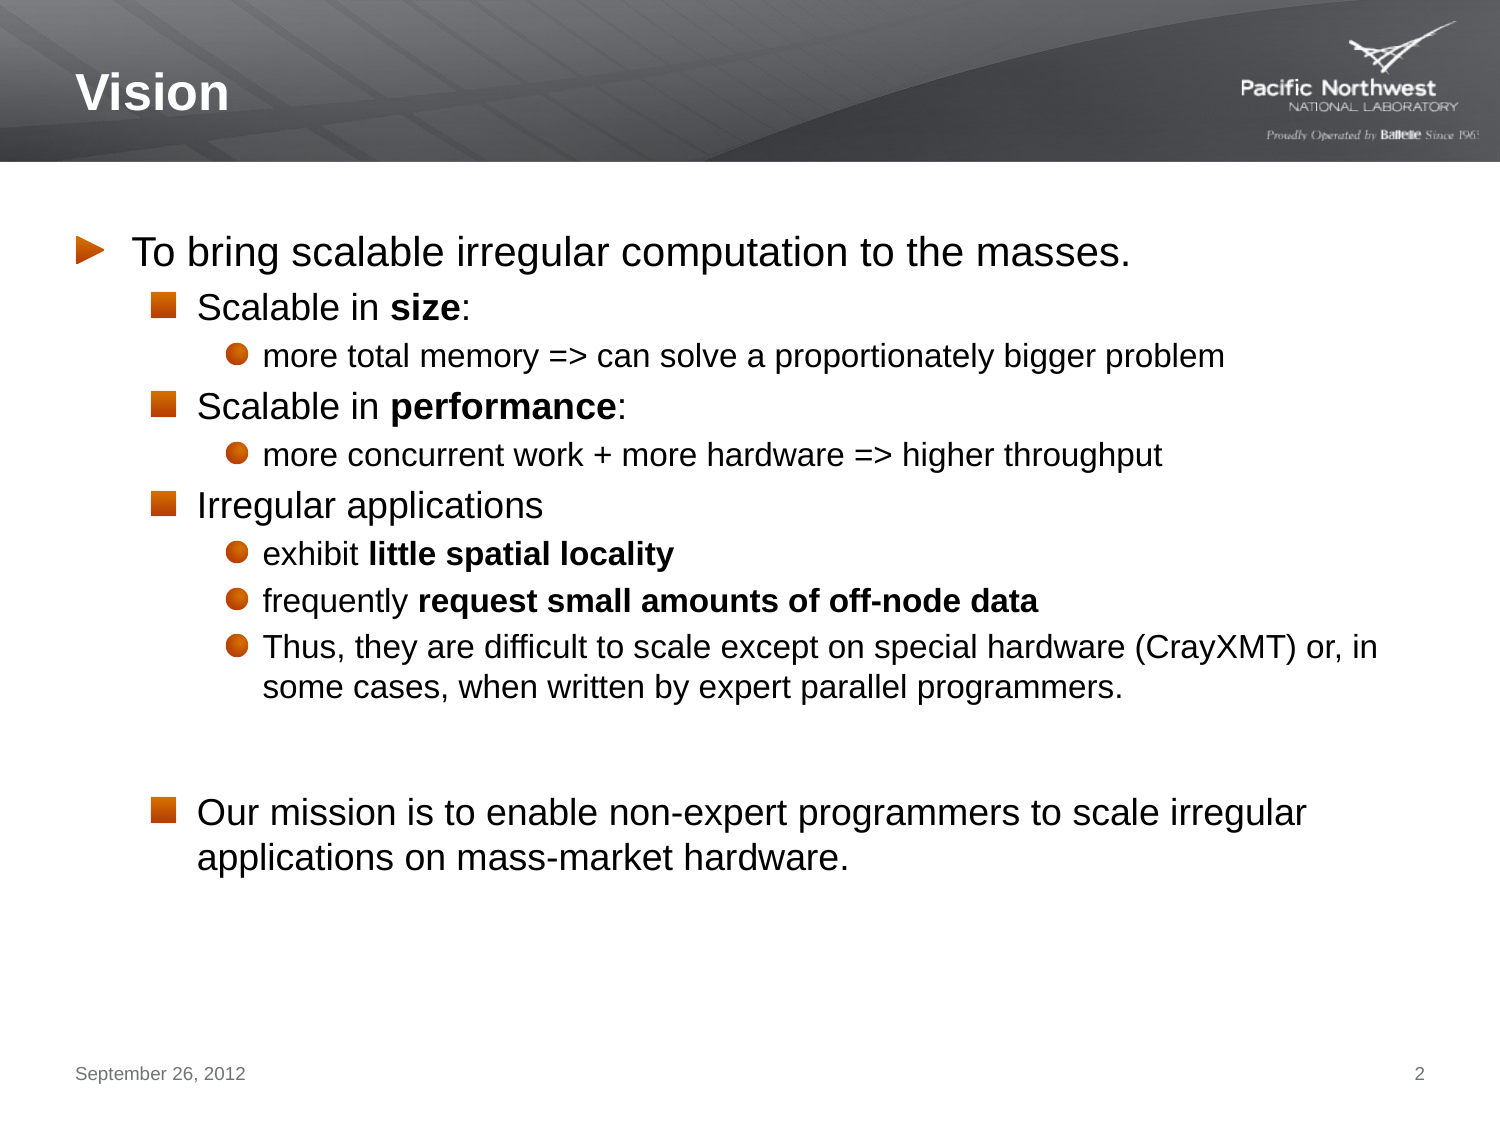

# Vision
To bring scalable irregular computation to the masses.
Scalable in size:
more total memory => can solve a proportionately bigger problem
Scalable in performance:
more concurrent work + more hardware => higher throughput
Irregular applications
exhibit little spatial locality
frequently request small amounts of off-node data
Thus, they are difficult to scale except on special hardware (CrayXMT) or, in some cases, when written by expert parallel programmers.

Our mission is to enable non-expert programmers to scale irregular applications on mass-market hardware.
September 26, 2012

2